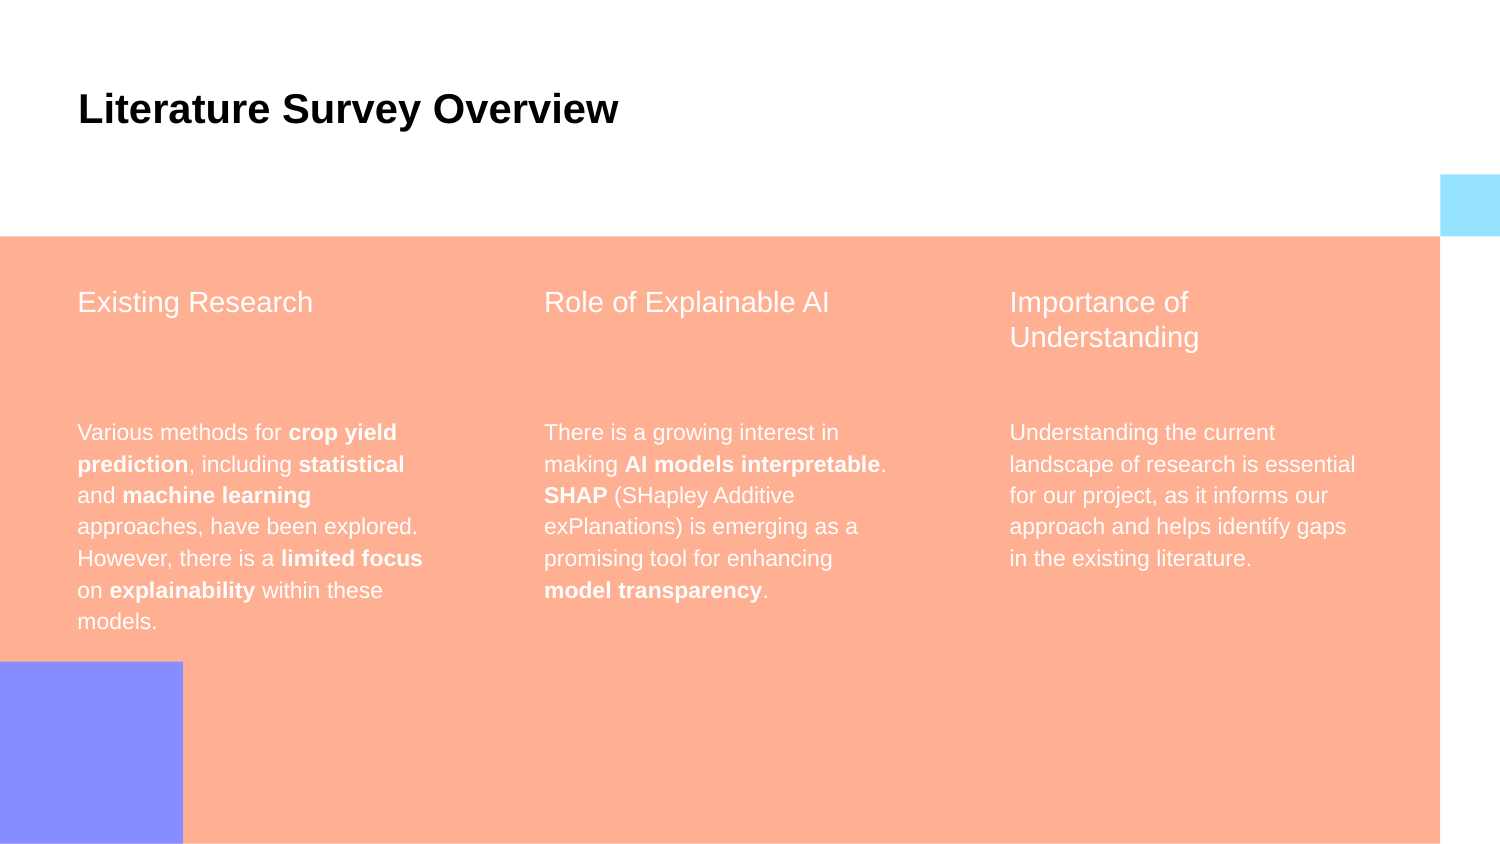

# Literature Survey Overview
Existing Research
Role of Explainable AI
Importance of Understanding
Various methods for crop yield prediction, including statistical and machine learning approaches, have been explored. However, there is a limited focus on explainability within these models.
There is a growing interest in making AI models interpretable. SHAP (SHapley Additive exPlanations) is emerging as a promising tool for enhancing model transparency.
Understanding the current landscape of research is essential for our project, as it informs our approach and helps identify gaps in the existing literature.